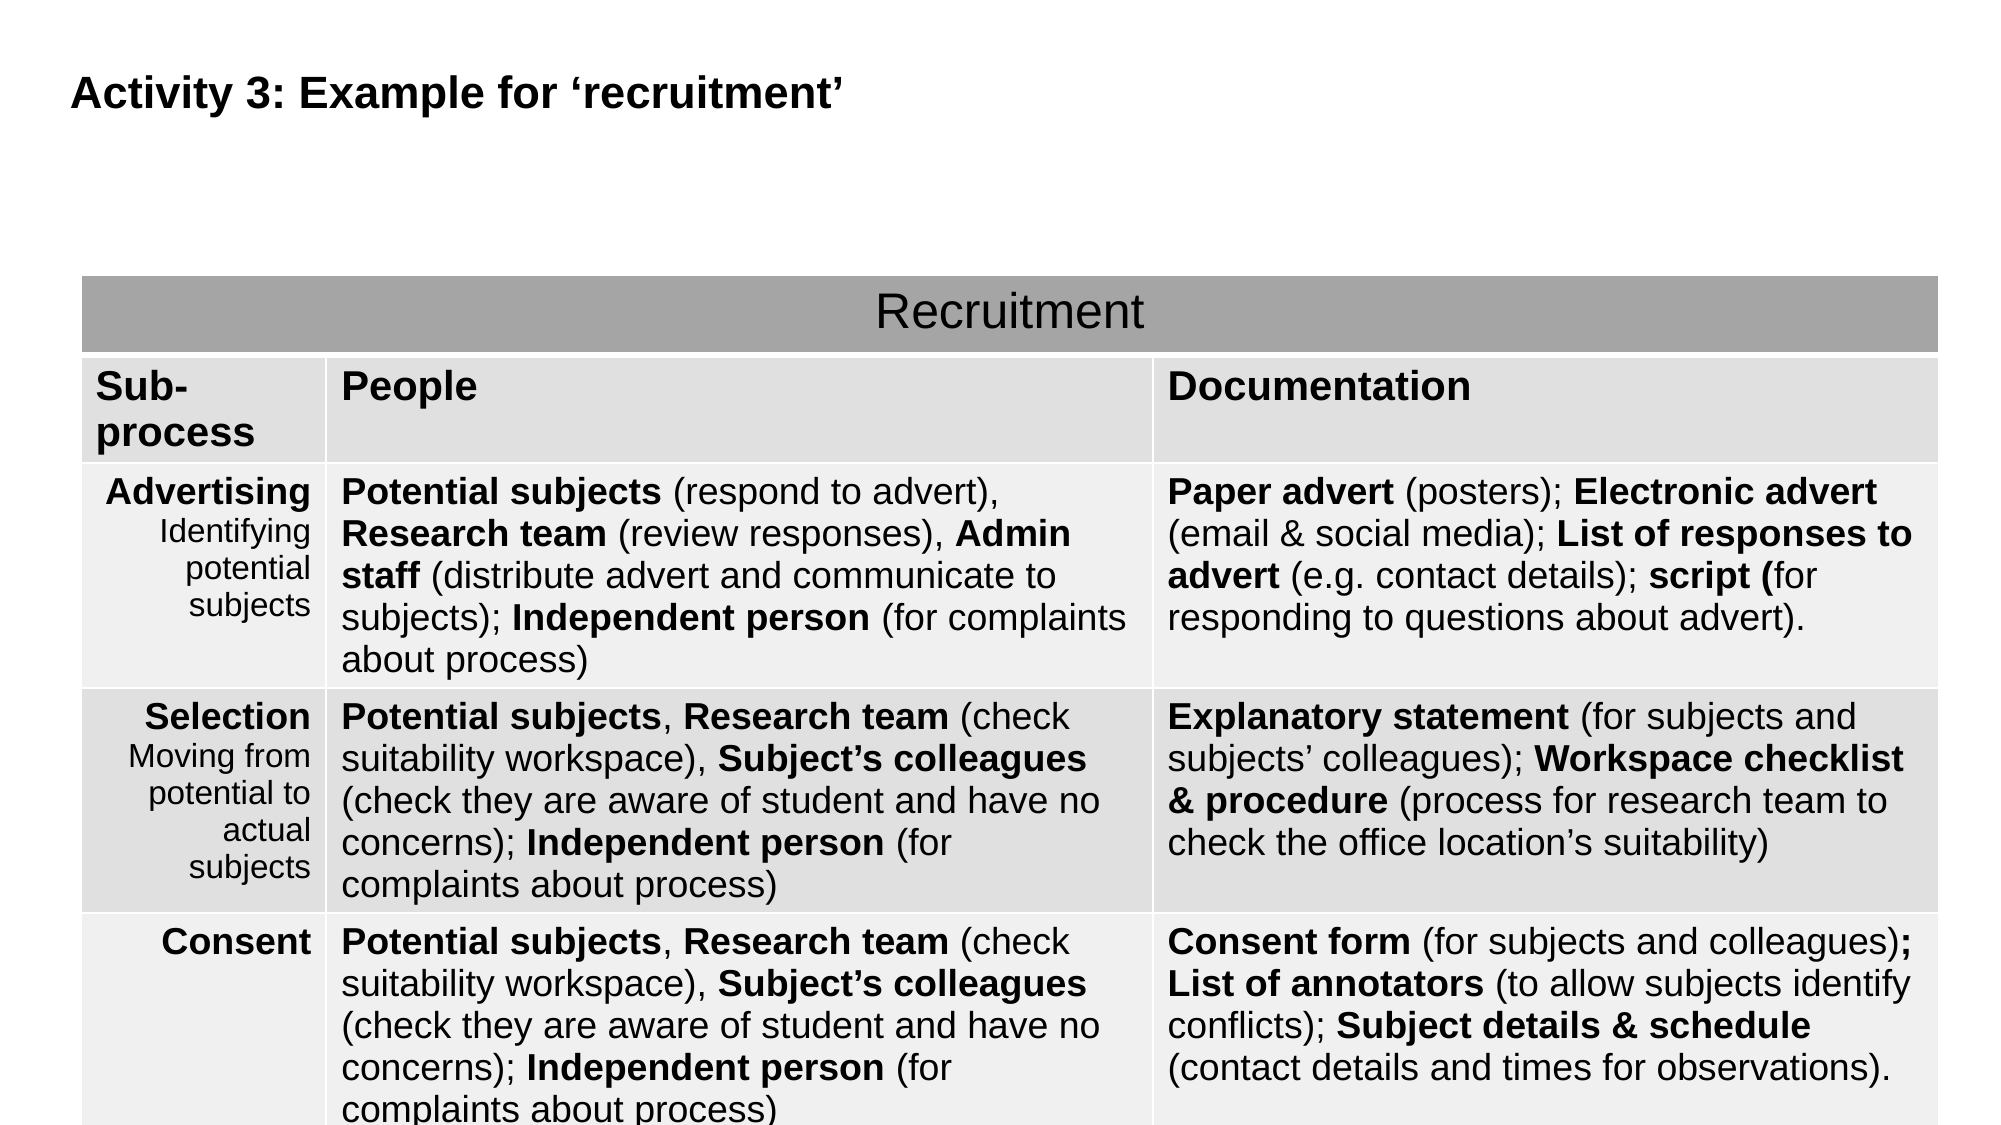

# Activity 3: Example for ‘recruitment’
| Recruitment |  |  |
| --- | --- | --- |
| Sub-process | People | Documentation |
| Advertising Identifying potential subjects | Potential subjects (respond to advert), Research team (review responses), Admin staff (distribute advert and communicate to subjects); Independent person (for complaints about process) | Paper advert (posters); Electronic advert (email & social media); List of responses to advert (e.g. contact details); script (for responding to questions about advert). |
| Selection Moving from potential to actual subjects | Potential subjects, Research team (check suitability workspace), Subject’s colleagues (check they are aware of student and have no concerns); Independent person (for complaints about process) | Explanatory statement (for subjects and subjects’ colleagues); Workspace checklist & procedure (process for research team to check the office location’s suitability) |
| Consent | Potential subjects, Research team (check suitability workspace), Subject’s colleagues (check they are aware of student and have no concerns); Independent person (for complaints about process) | Consent form (for subjects and colleagues); List of annotators (to allow subjects identify conflicts); Subject details & schedule (contact details and times for observations). |